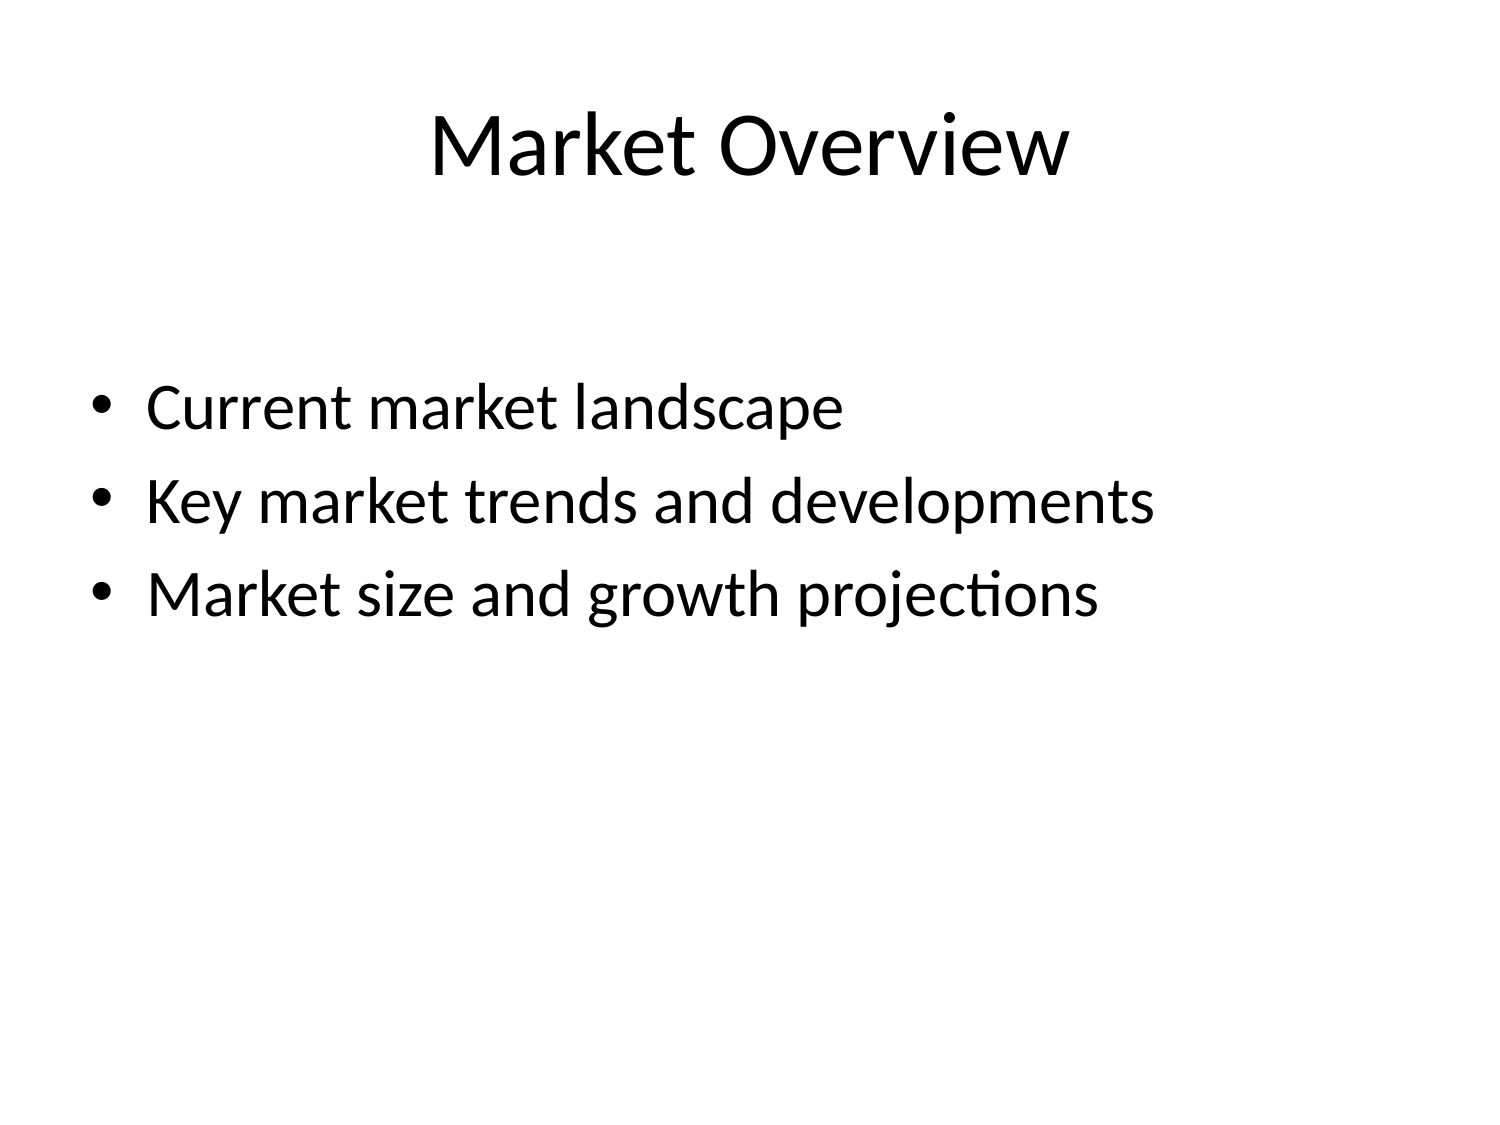

# Market Overview

Current market landscape
Key market trends and developments
Market size and growth projections